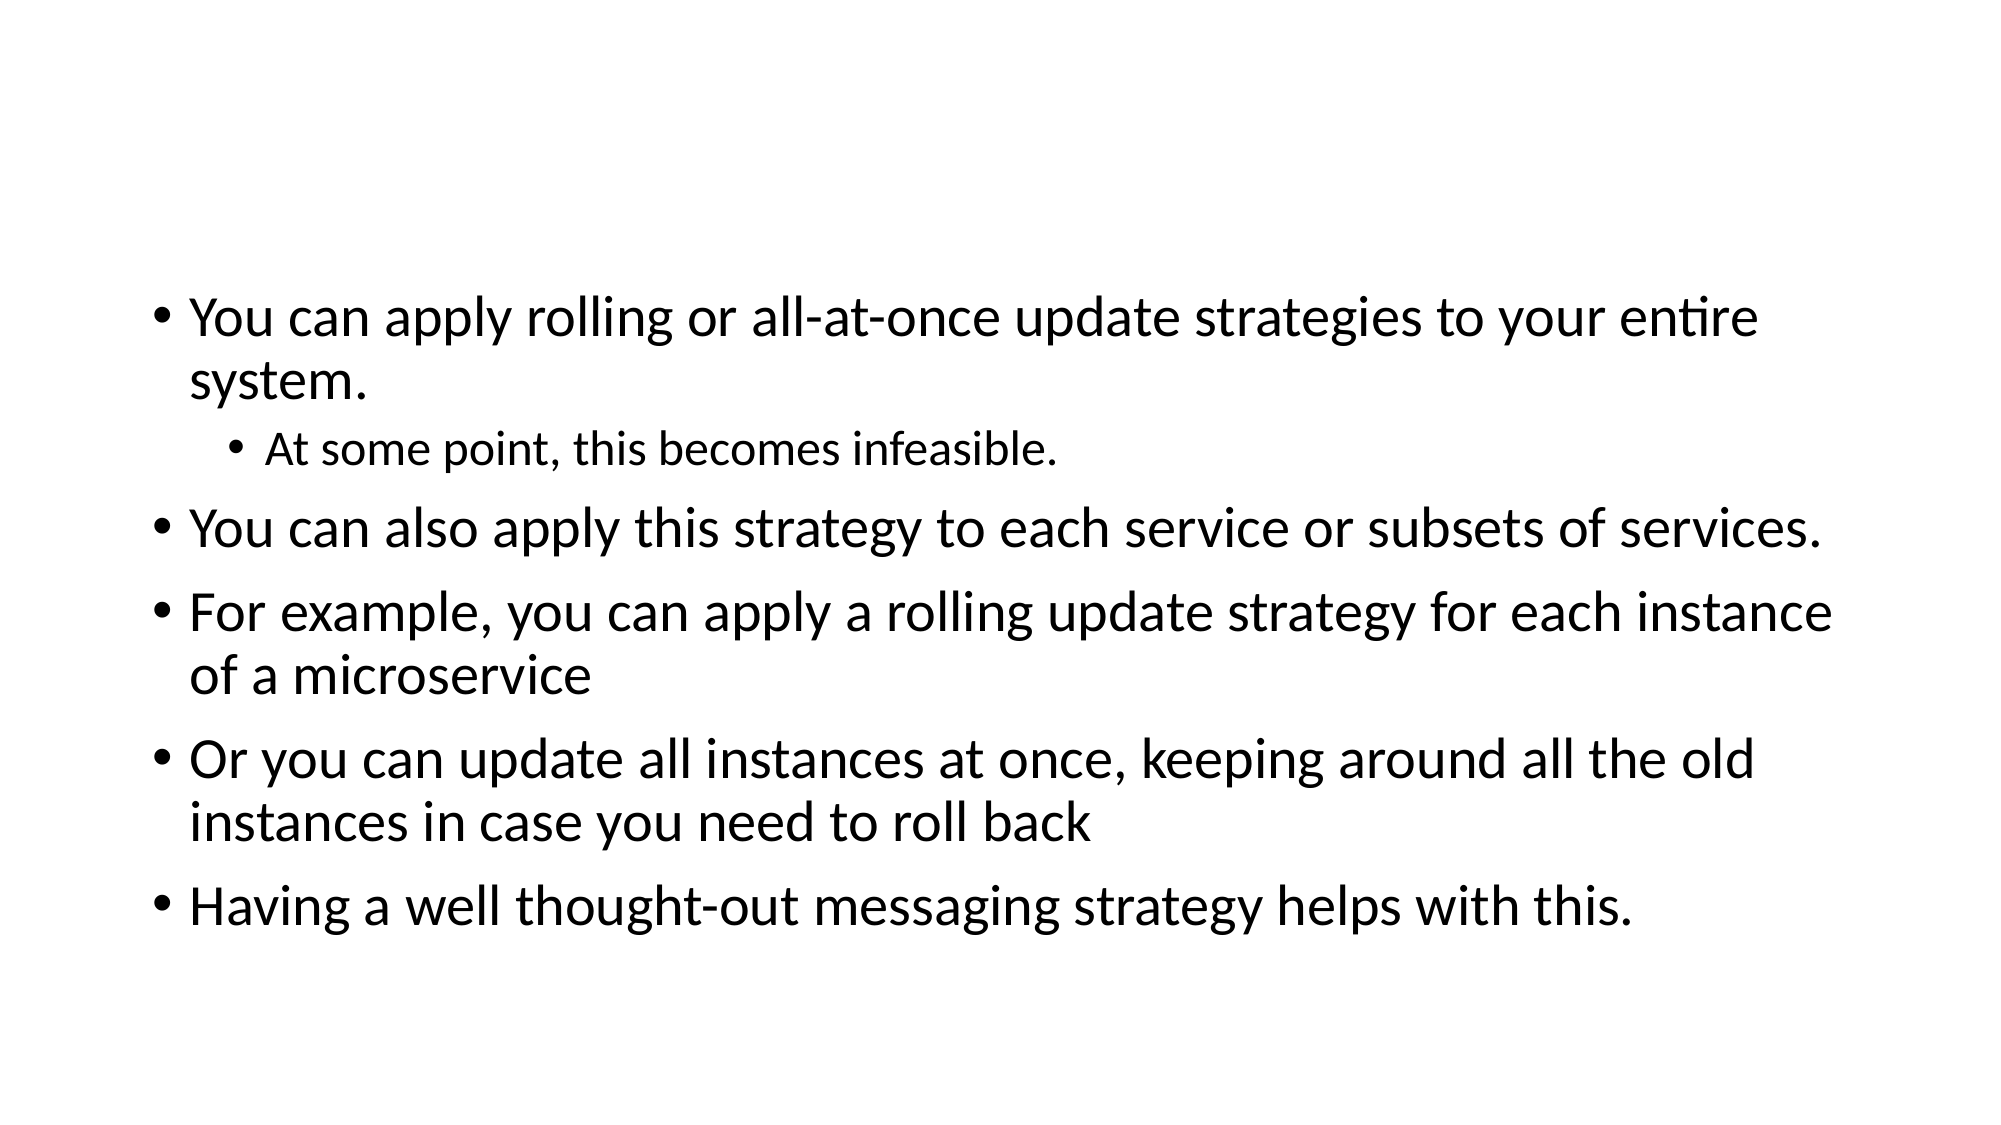

# Final Thoughts on Update Strategies
You can apply rolling or all-at-once update strategies to your entire system.
At some point, this becomes infeasible.
You can also apply this strategy to each service or subsets of services.
For example, you can apply a rolling update strategy for each instance of a microservice
Or you can update all instances at once, keeping around all the old instances in case you need to roll back
Having a well thought-out messaging strategy helps with this.